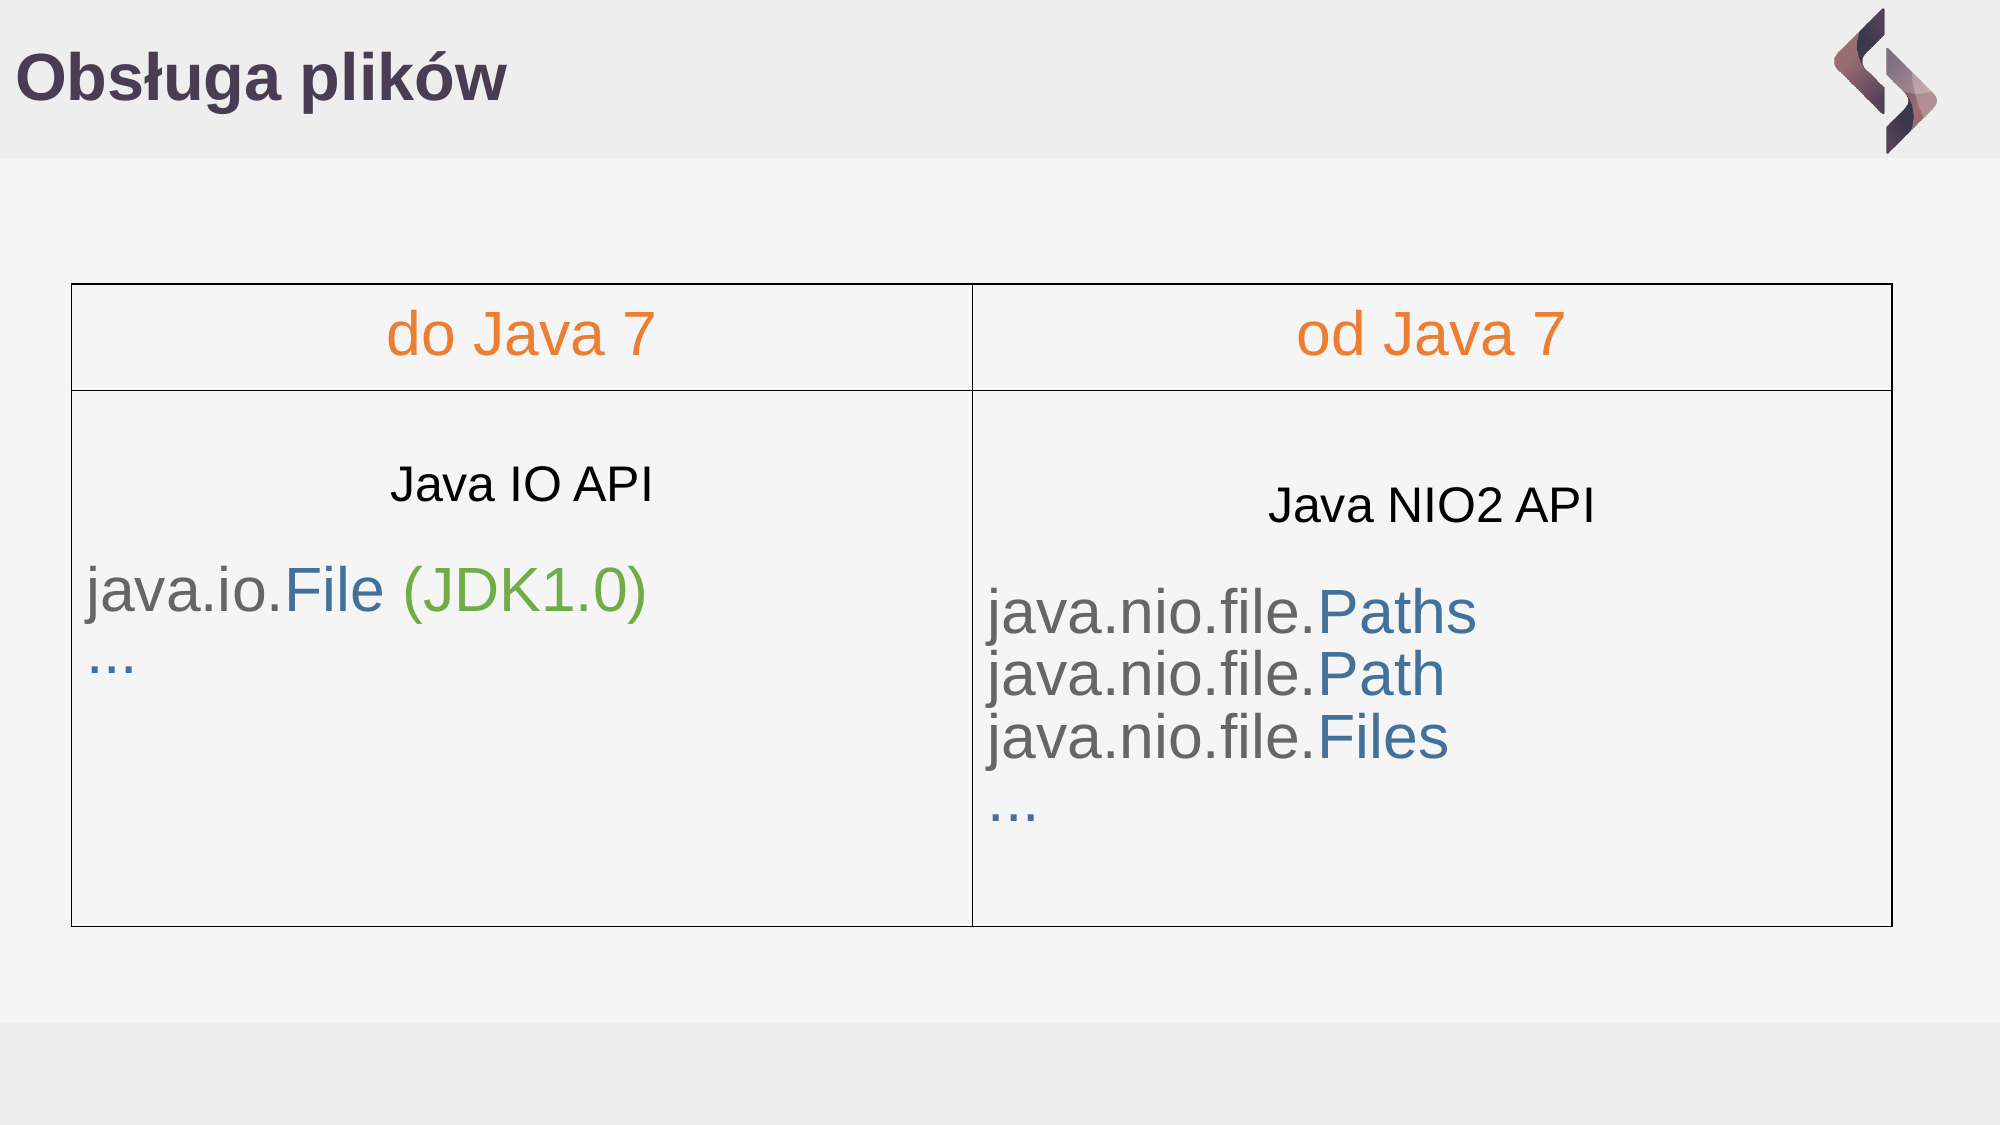

# Obsługa plików
| do Java 7 | od Java 7 |
| --- | --- |
| Java IO API java.io.File (JDK1.0) ... | Java NIO2 API java.nio.file.Paths java.nio.file.Path java.nio.file.Files ... |